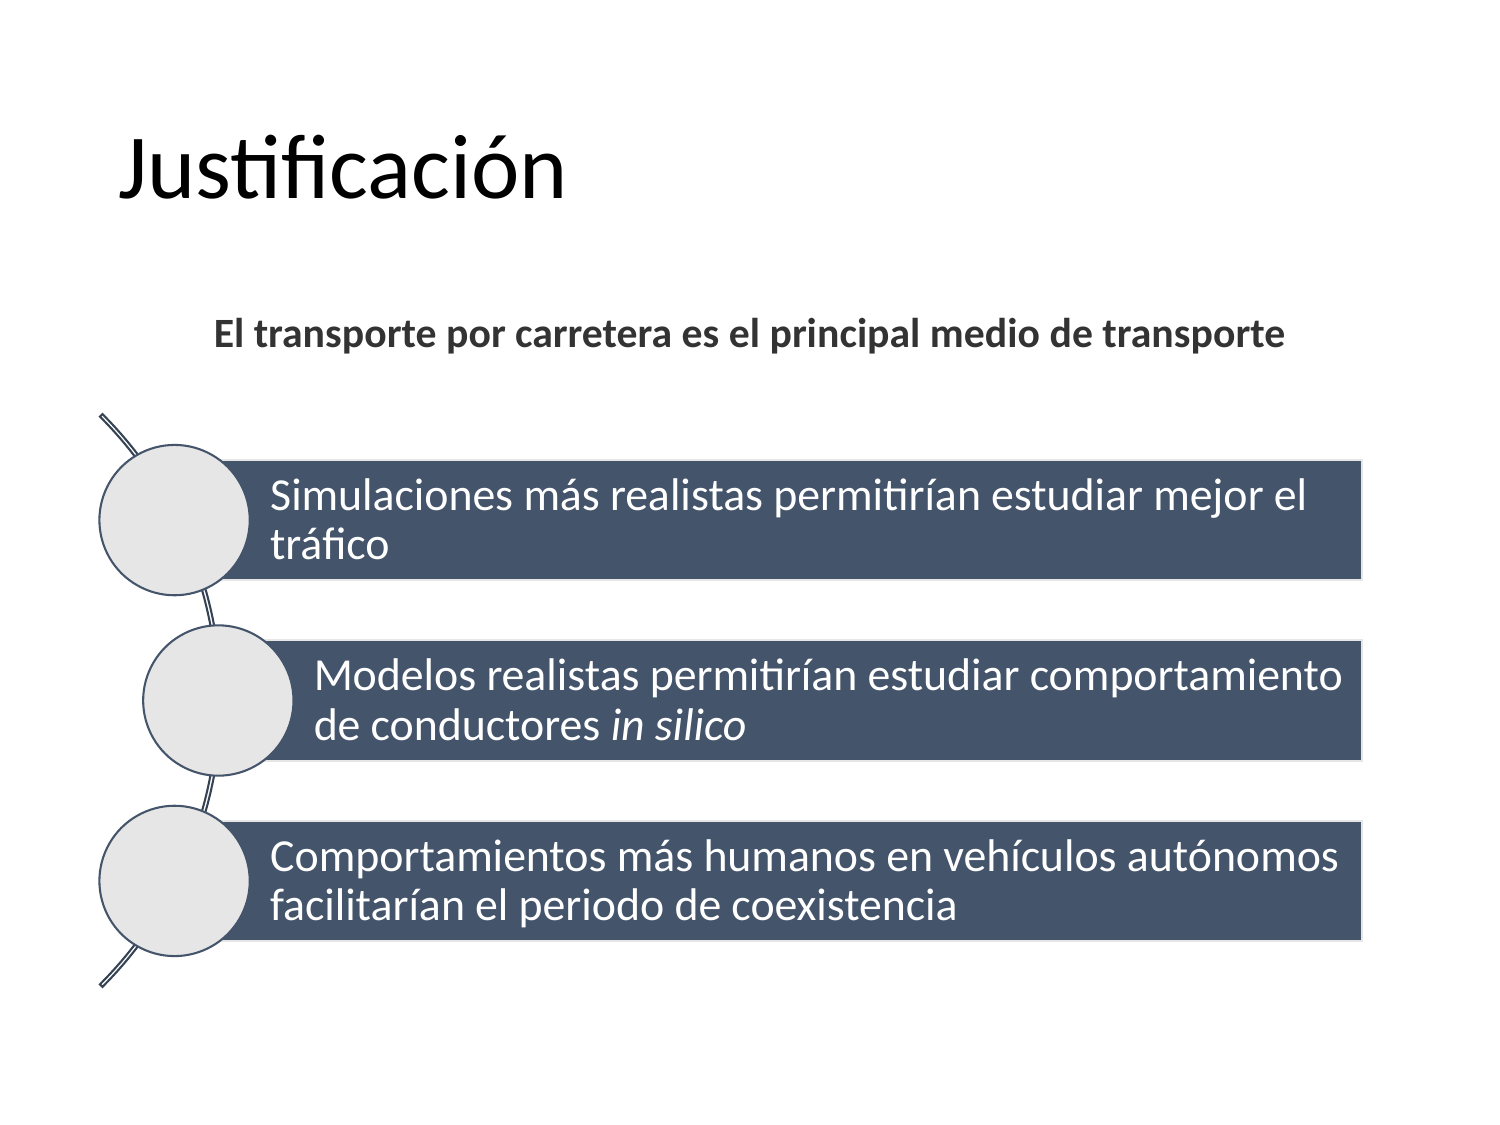

# Justificación
El transporte por carretera es el principal medio de transporte
Simulaciones más realistas permitirían estudiar mejor el tráfico
Modelos realistas permitirían estudiar comportamiento de conductores in silico
Comportamientos más humanos en vehículos autónomos facilitarían el periodo de coexistencia